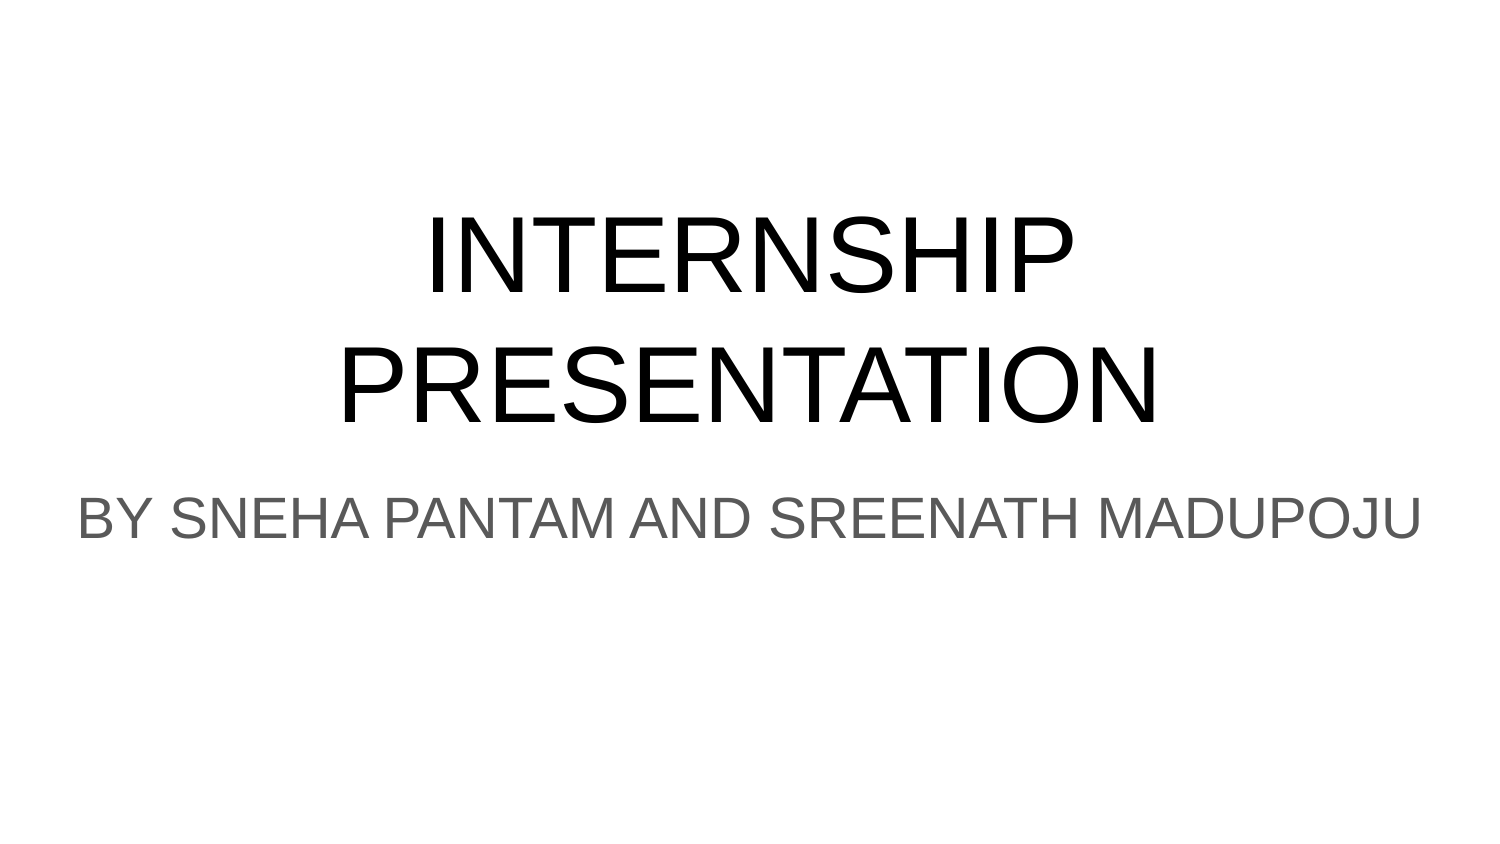

# INTERNSHIP PRESENTATION
BY SNEHA PANTAM AND SREENATH MADUPOJU